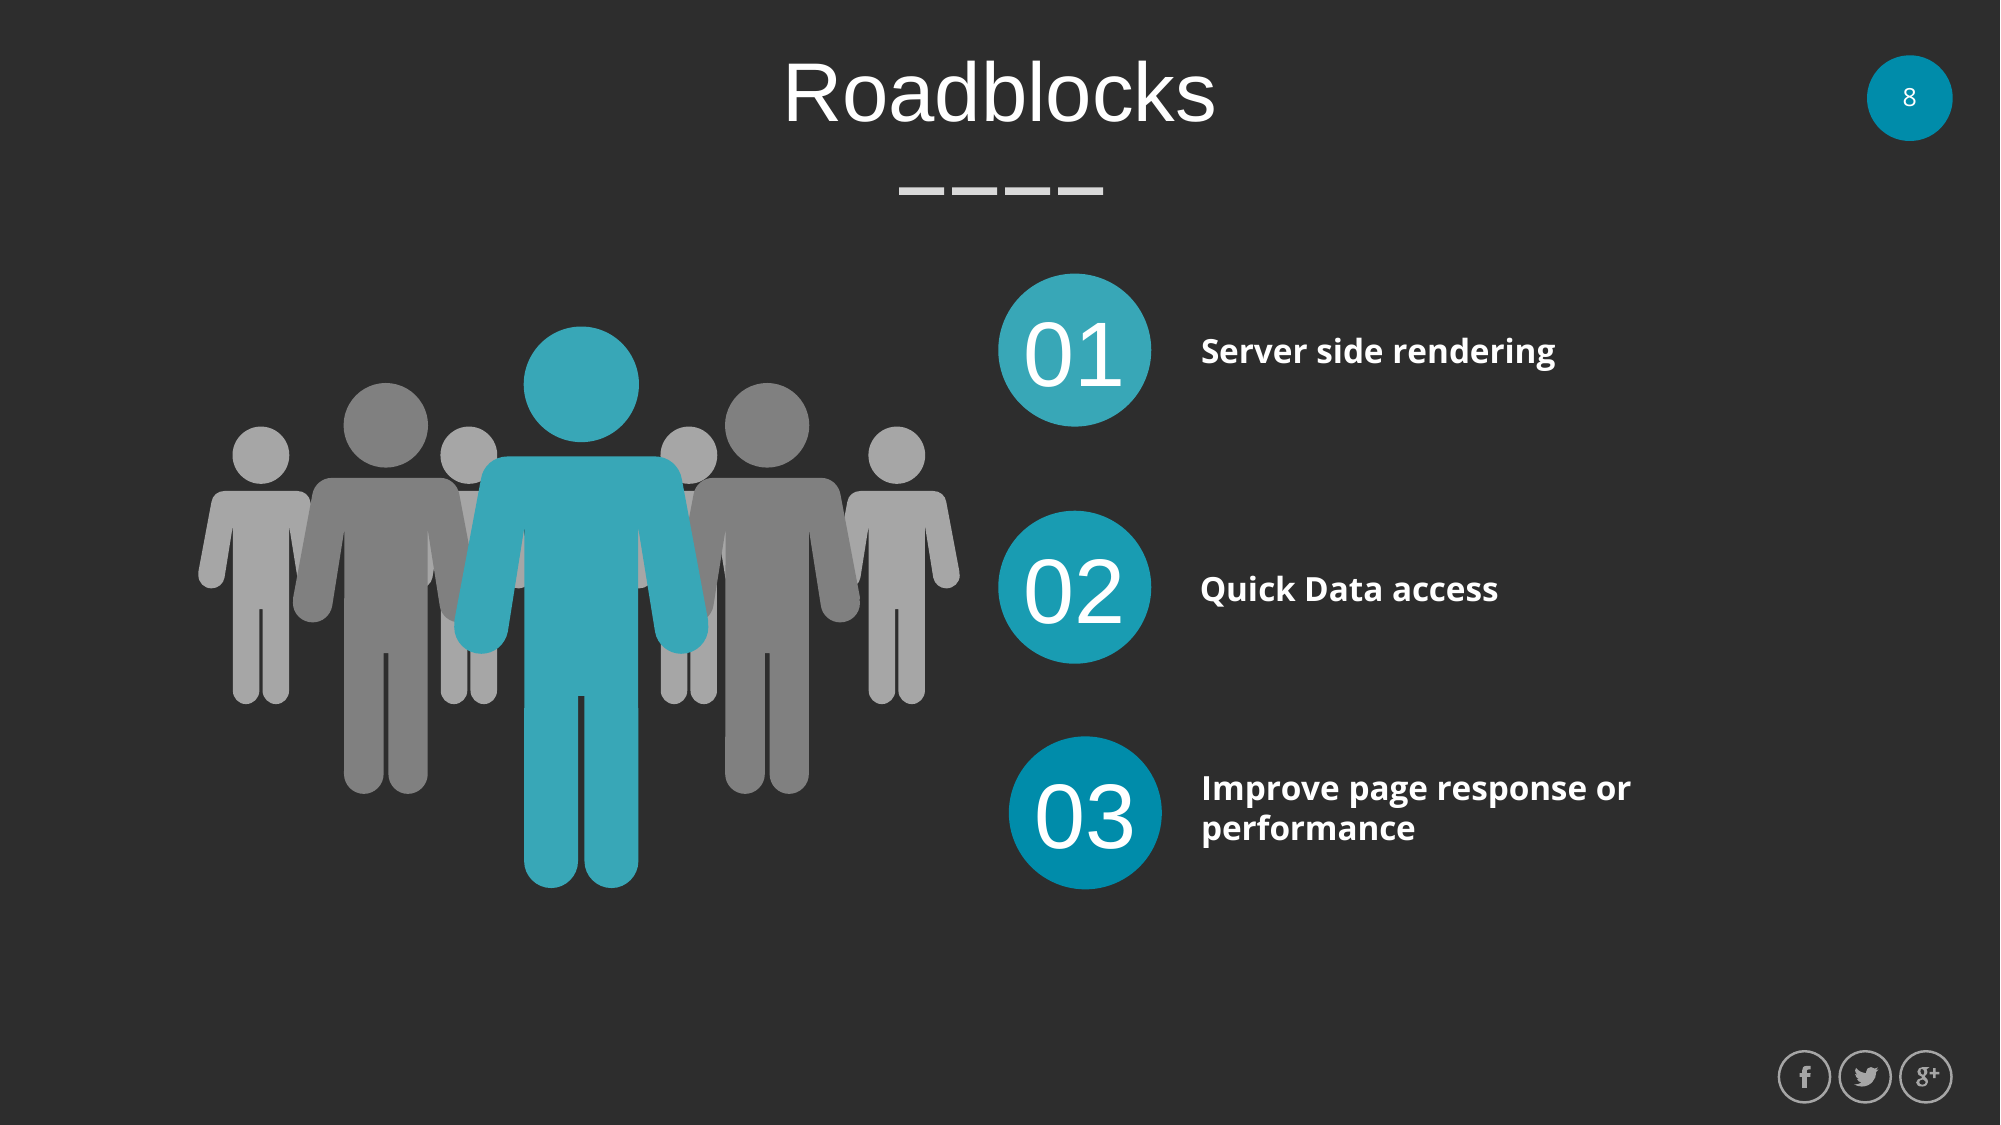

Roadblocks

01
Server side rendering

02

Quick Data access

03
Improve page response or performance